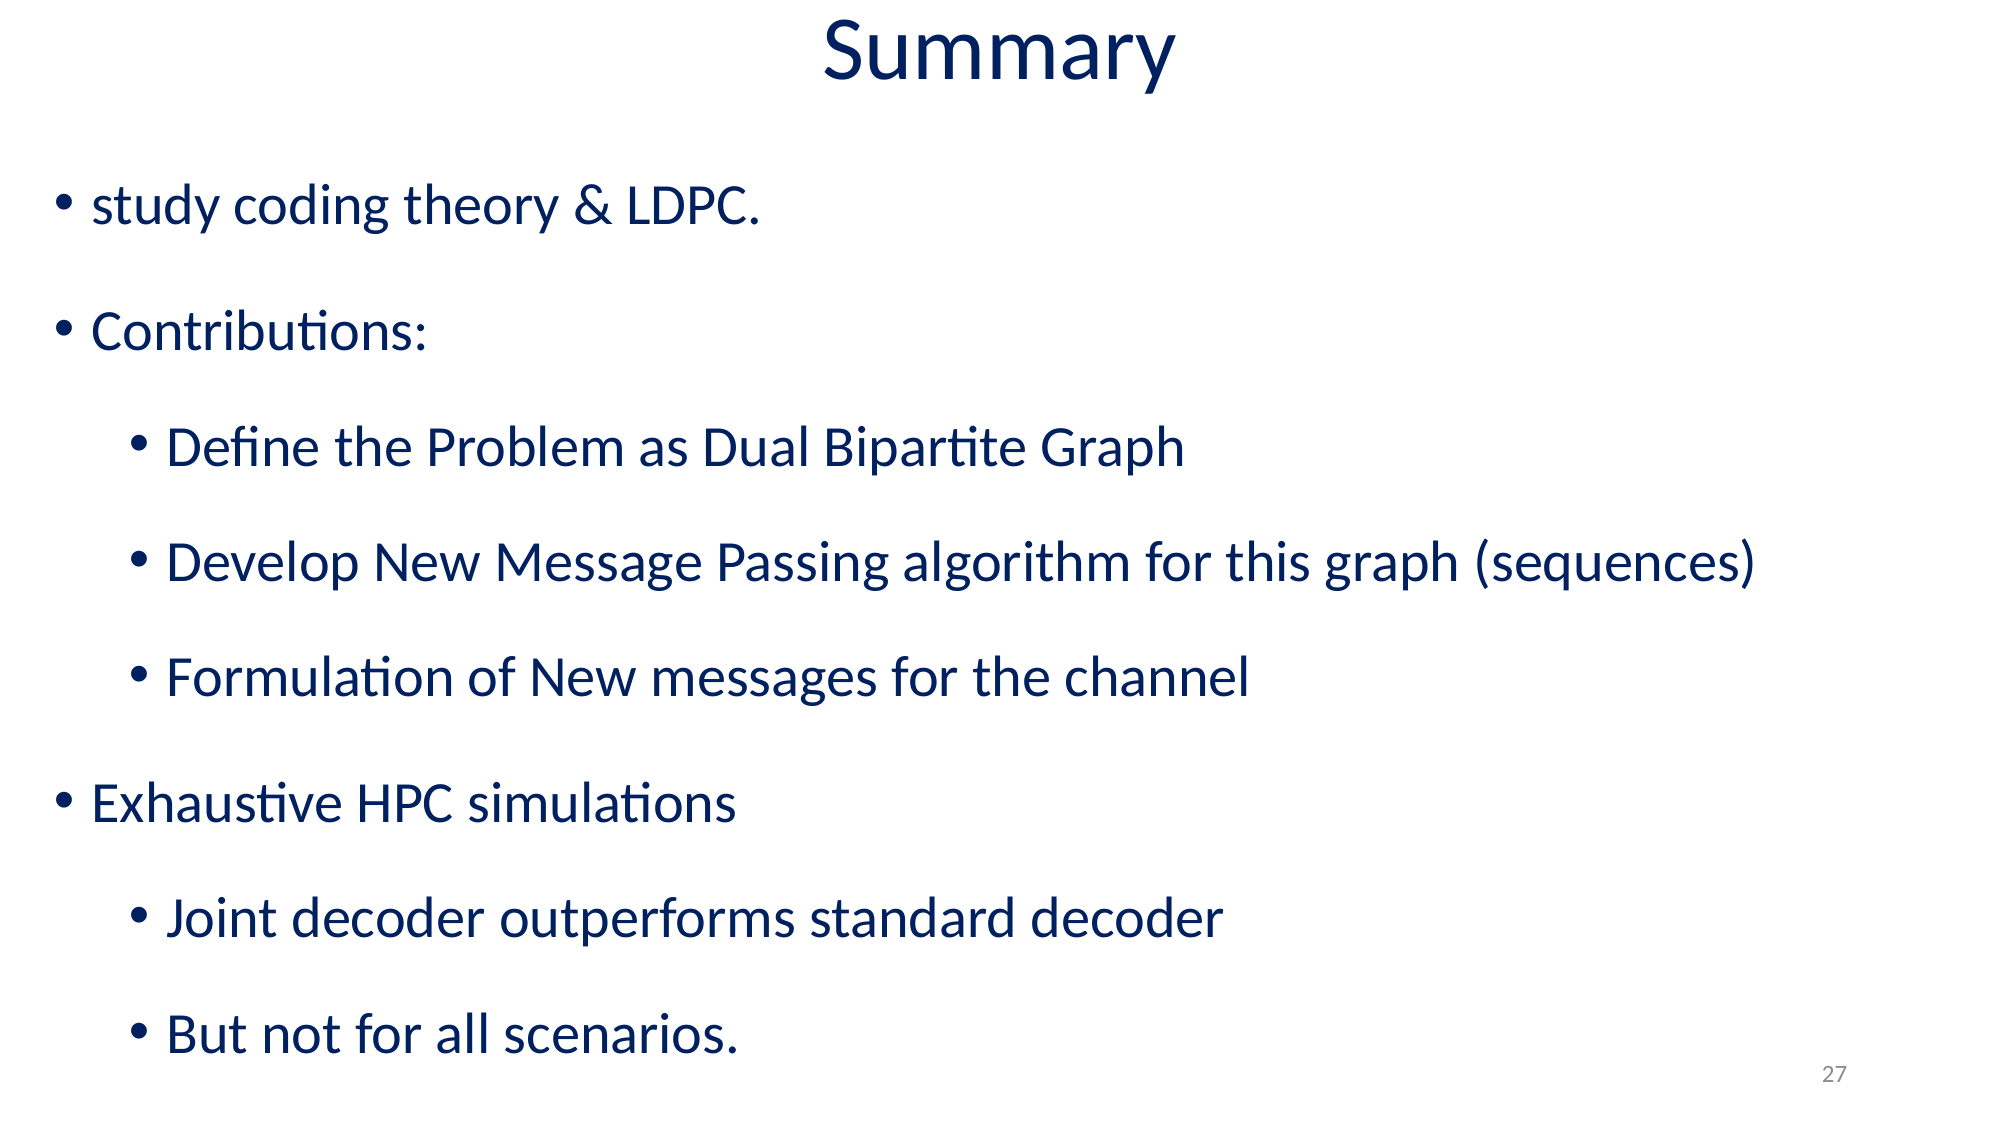

# Summary

study coding theory & LDPC.
Contributions:
Define the Problem as Dual Bipartite Graph
Develop New Message Passing algorithm for this graph (sequences)
Formulation of New messages for the channel
Exhaustive HPC simulations
Joint decoder outperforms standard decoder
But not for all scenarios.
27